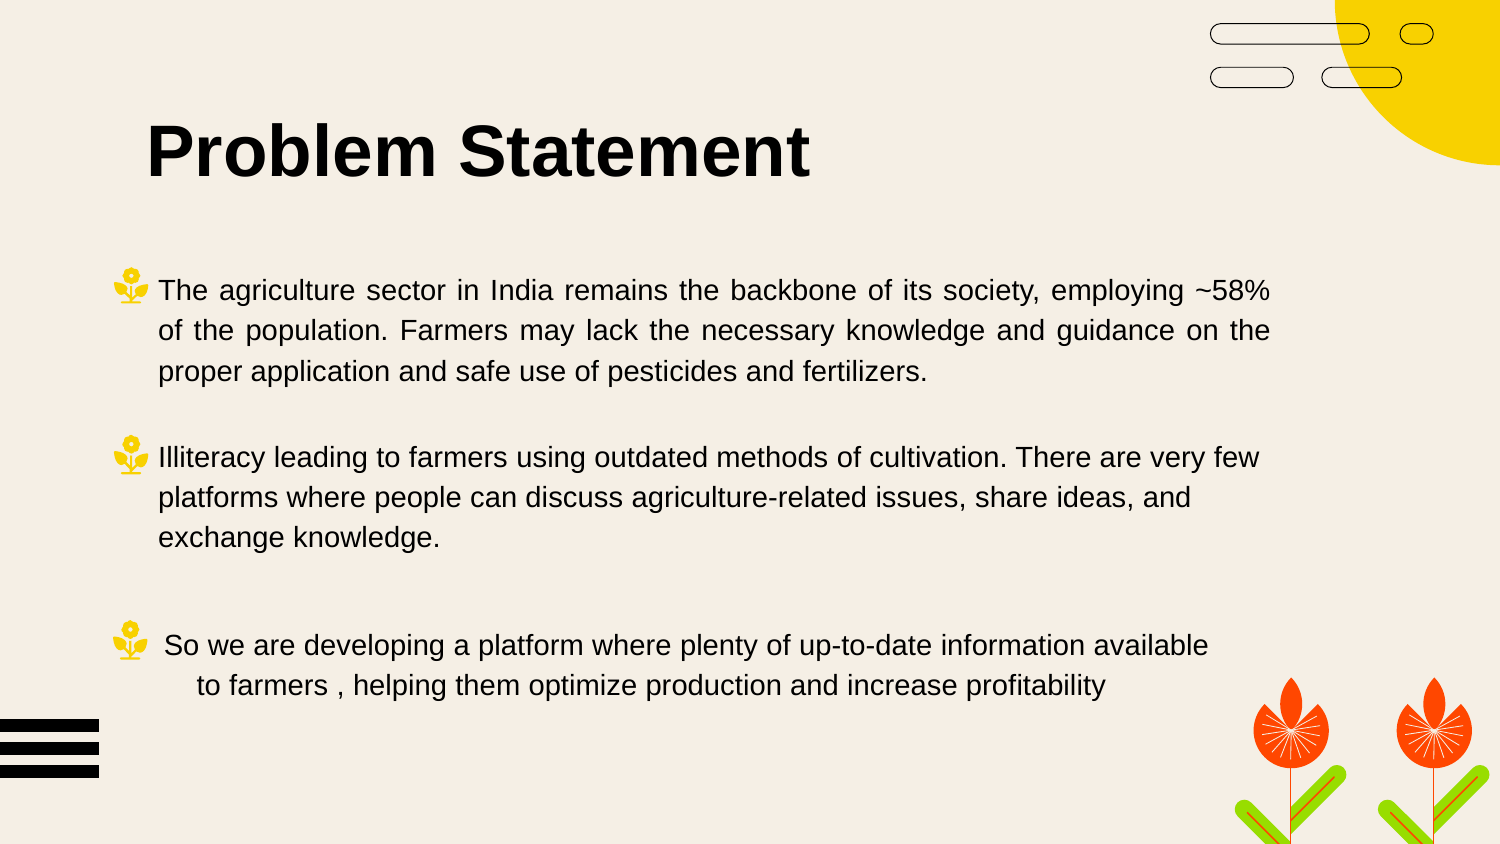

# Problem Statement
The agriculture sector in India remains the backbone of its society, employing ~58% of the population. Farmers may lack the necessary knowledge and guidance on the proper application and safe use of pesticides and fertilizers.

Illiteracy leading to farmers using outdated methods of cultivation. There are very few platforms where people can discuss agriculture-related issues, share ideas, and exchange knowledge.

 So we are developing a platform where plenty of up-to-date information available            to farmers , helping them optimize production and increase profitability